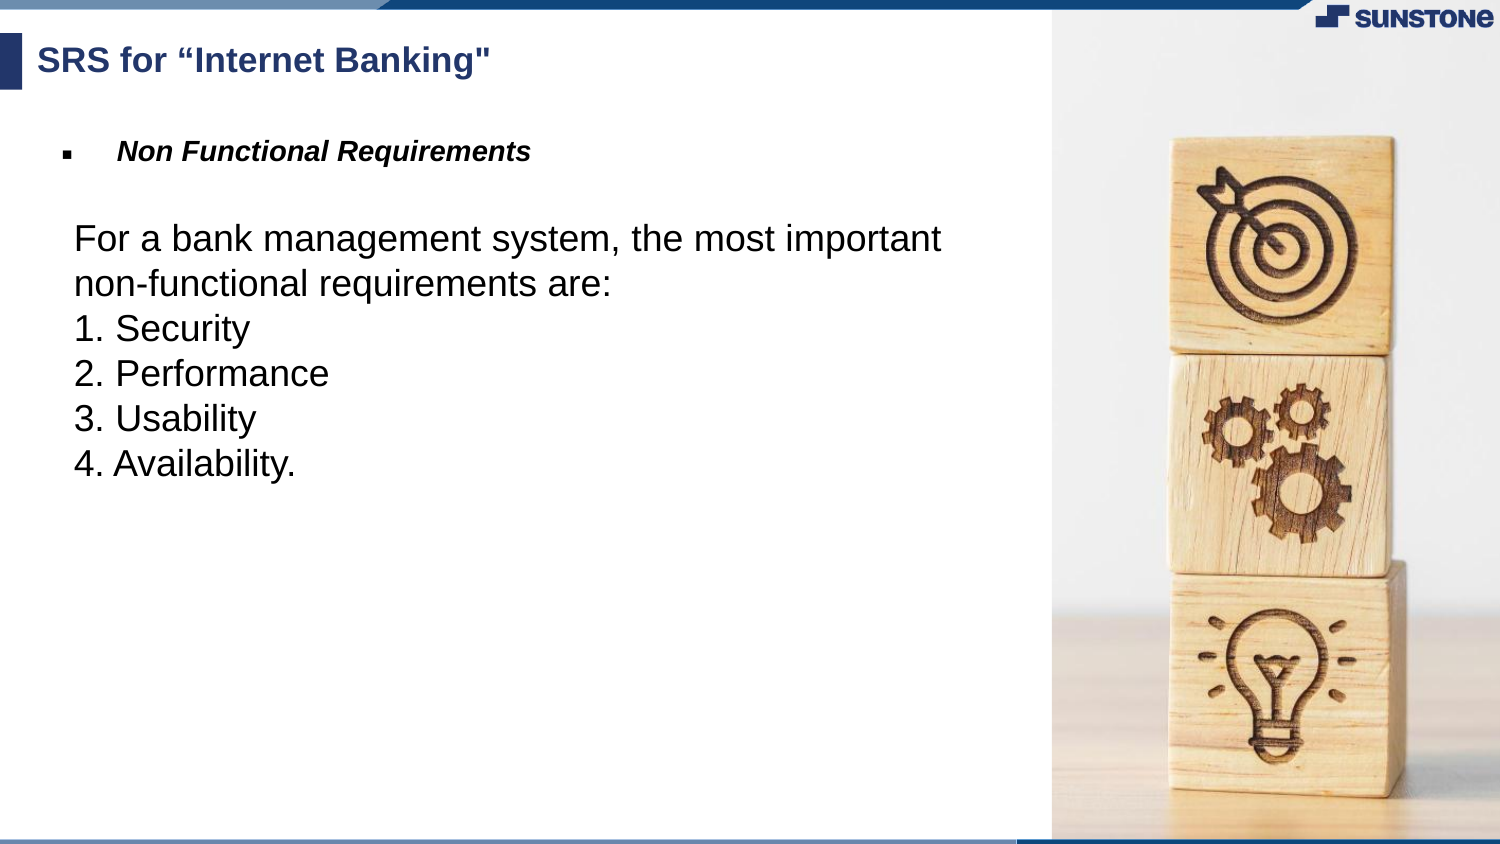

# SRS for “Internet Banking"
Non Functional Requirements
For a bank management system, the most important
non-functional requirements are:
1. Security
2. Performance
3. Usability
4. Availability.